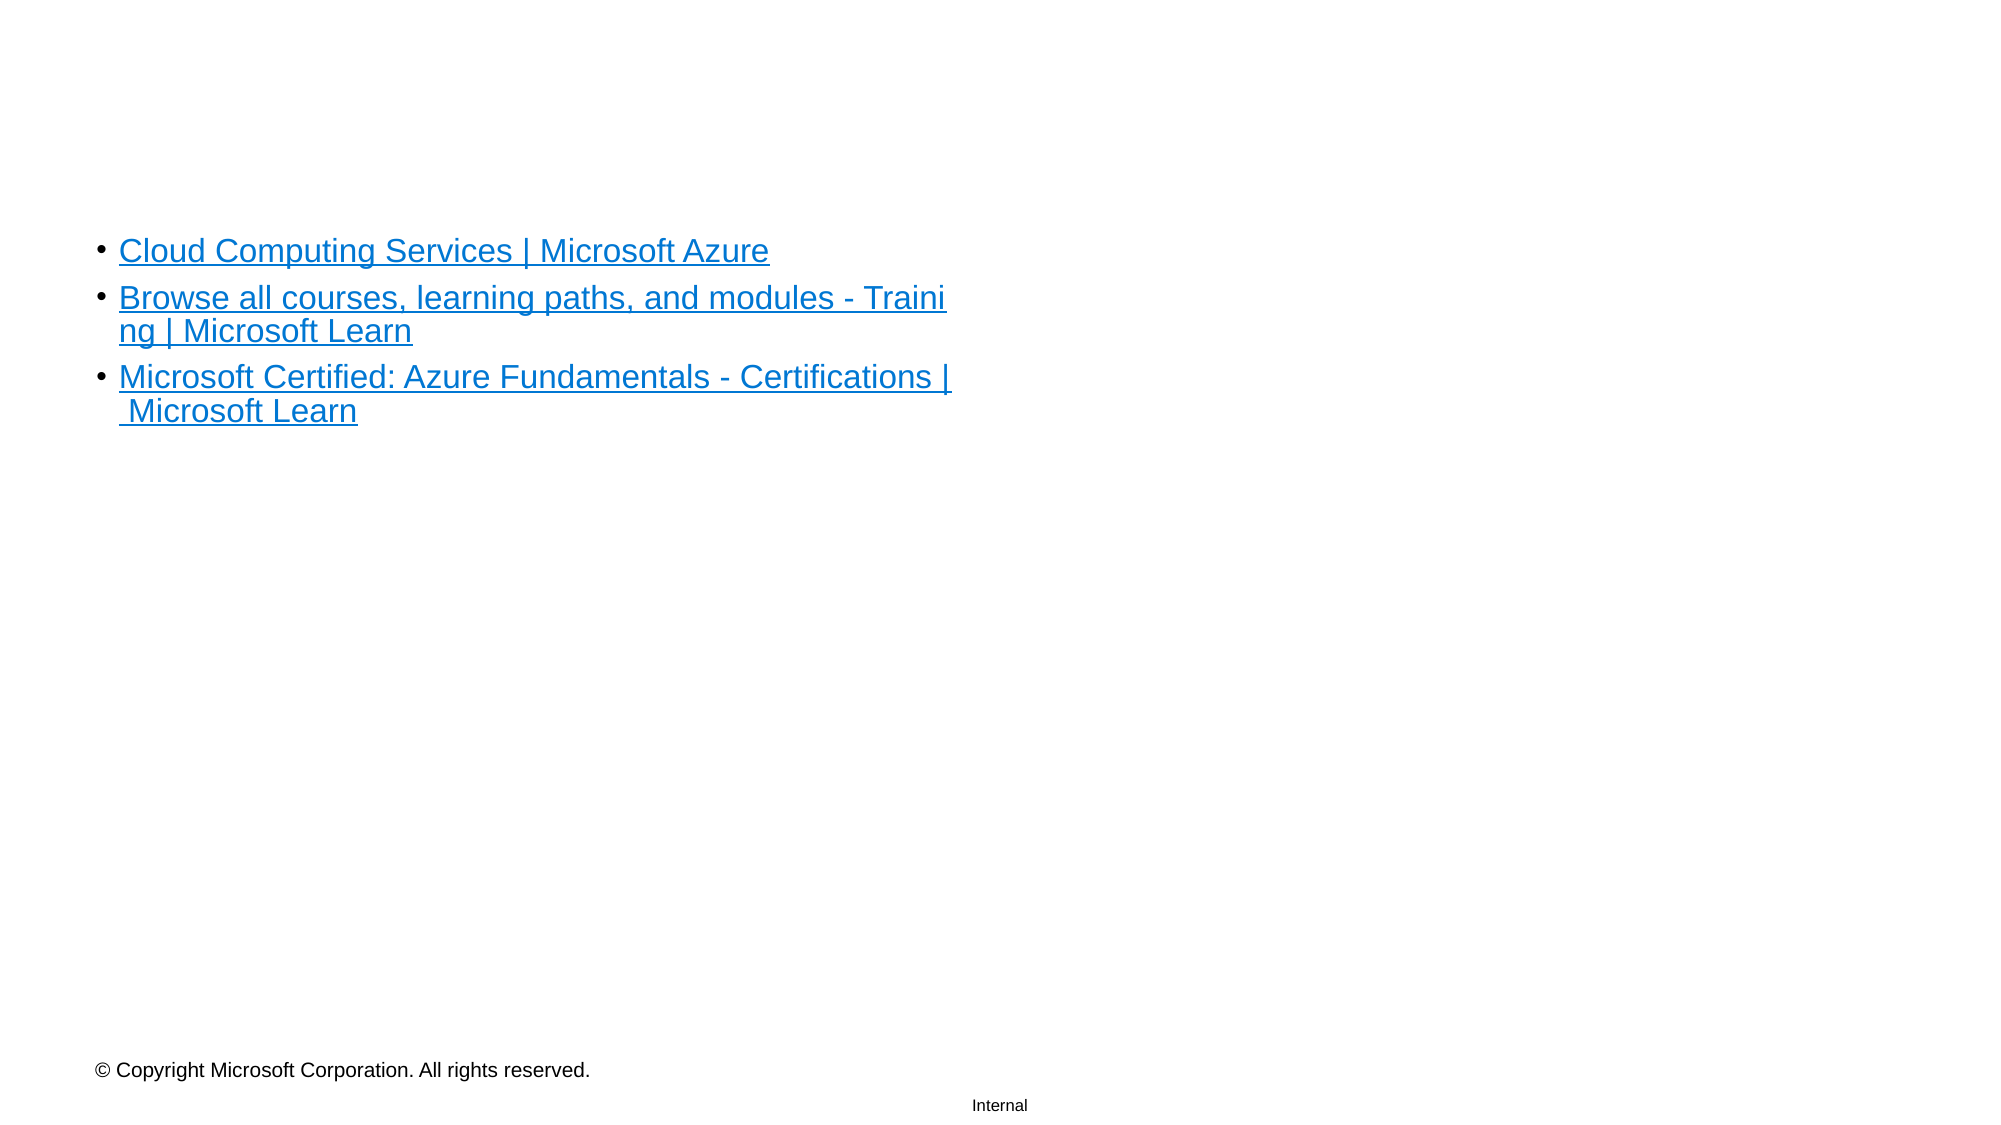

#
Cloud Computing Services | Microsoft Azure
Browse all courses, learning paths, and modules - Training | Microsoft Learn
Microsoft Certified: Azure Fundamentals - Certifications | Microsoft Learn

© Copyright Microsoft Corporation. All rights reserved.